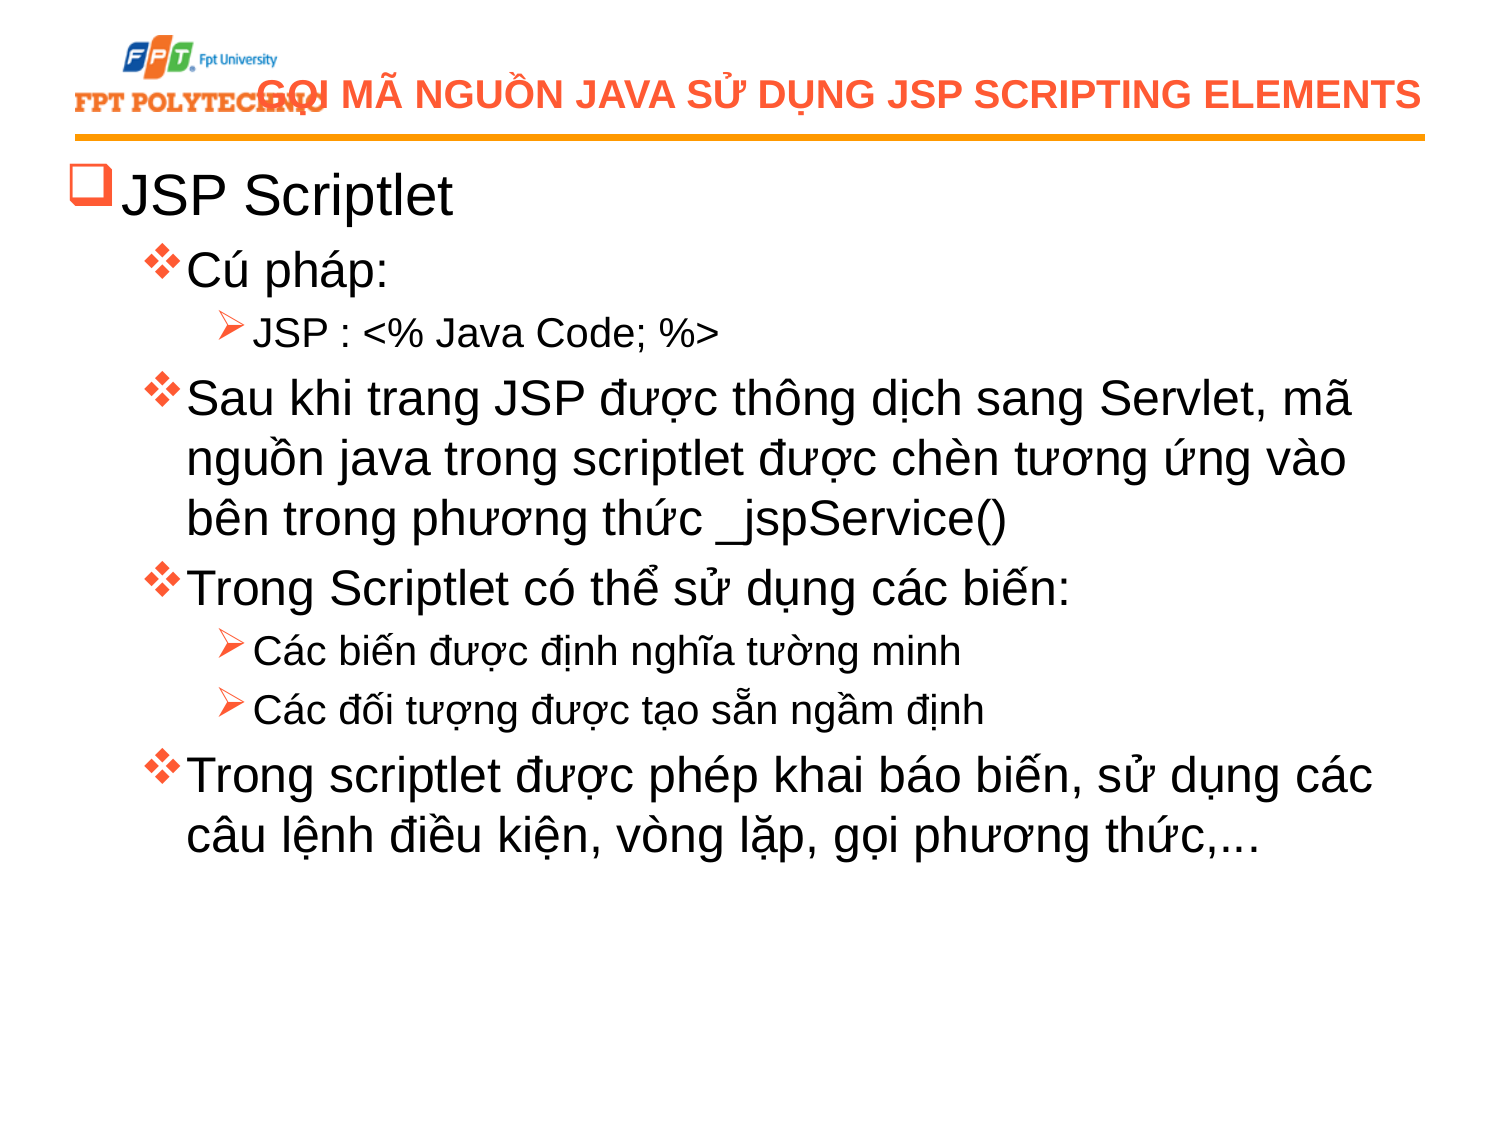

Gọi mã nguồn Java sử dụng JSP scripting elements
JSP Scriptlet
Cú pháp:
JSP : <% Java Code; %>
Sau khi trang JSP được thông dịch sang Servlet, mã nguồn java trong scriptlet được chèn tương ứng vào bên trong phương thức _jspService()
Trong Scriptlet có thể sử dụng các biến:
Các biến được định nghĩa tường minh
Các đối tượng được tạo sẵn ngầm định
Trong scriptlet được phép khai báo biến, sử dụng các câu lệnh điều kiện, vòng lặp, gọi phương thức,...